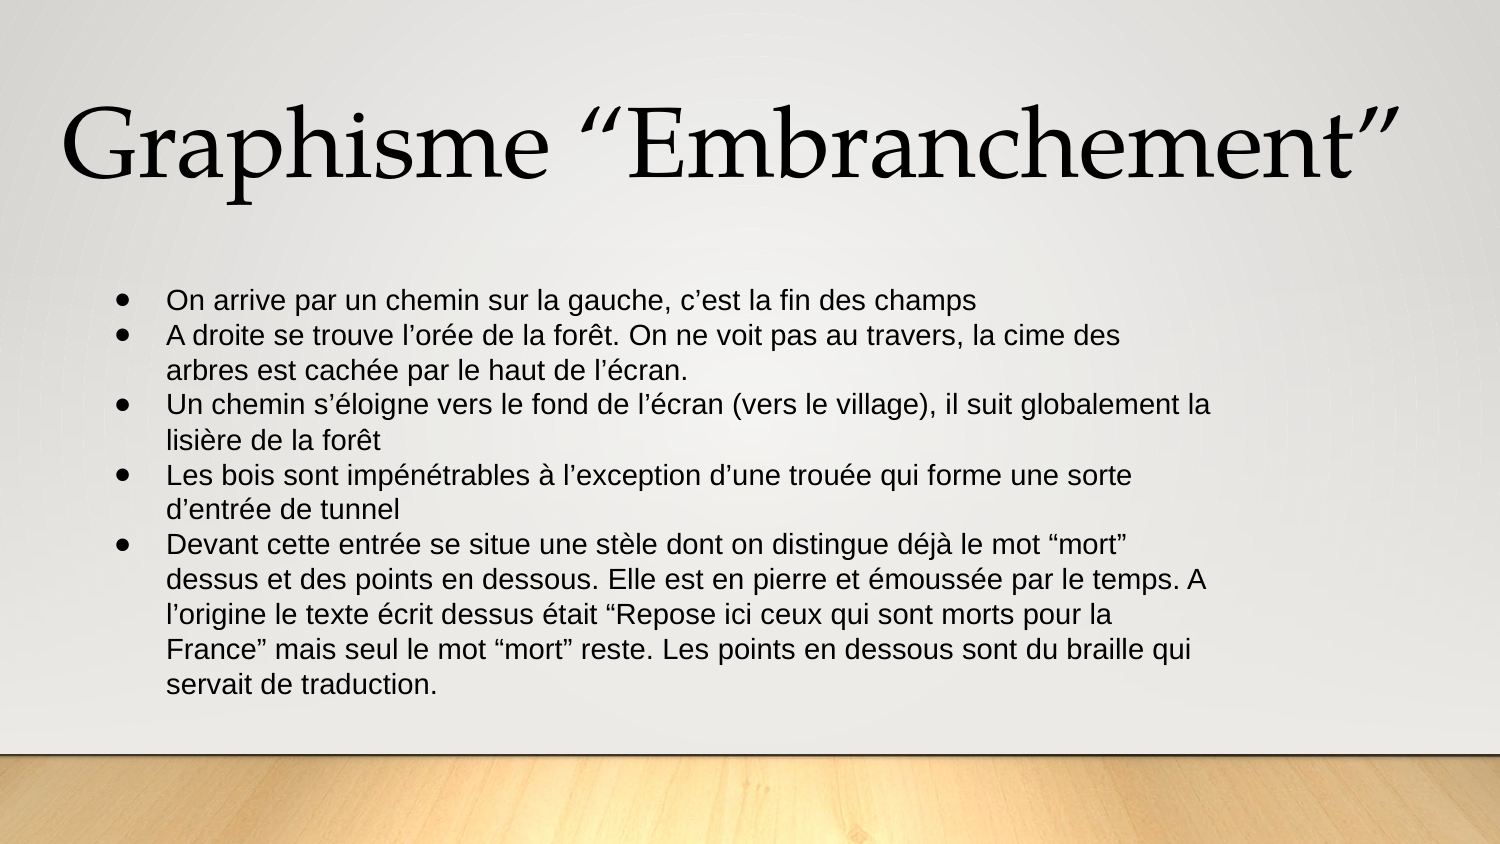

Graphisme “Embranchement”
On arrive par un chemin sur la gauche, c’est la fin des champs
A droite se trouve l’orée de la forêt. On ne voit pas au travers, la cime des arbres est cachée par le haut de l’écran.
Un chemin s’éloigne vers le fond de l’écran (vers le village), il suit globalement la lisière de la forêt
Les bois sont impénétrables à l’exception d’une trouée qui forme une sorte d’entrée de tunnel
Devant cette entrée se situe une stèle dont on distingue déjà le mot “mort” dessus et des points en dessous. Elle est en pierre et émoussée par le temps. A l’origine le texte écrit dessus était “Repose ici ceux qui sont morts pour la France” mais seul le mot “mort” reste. Les points en dessous sont du braille qui servait de traduction.